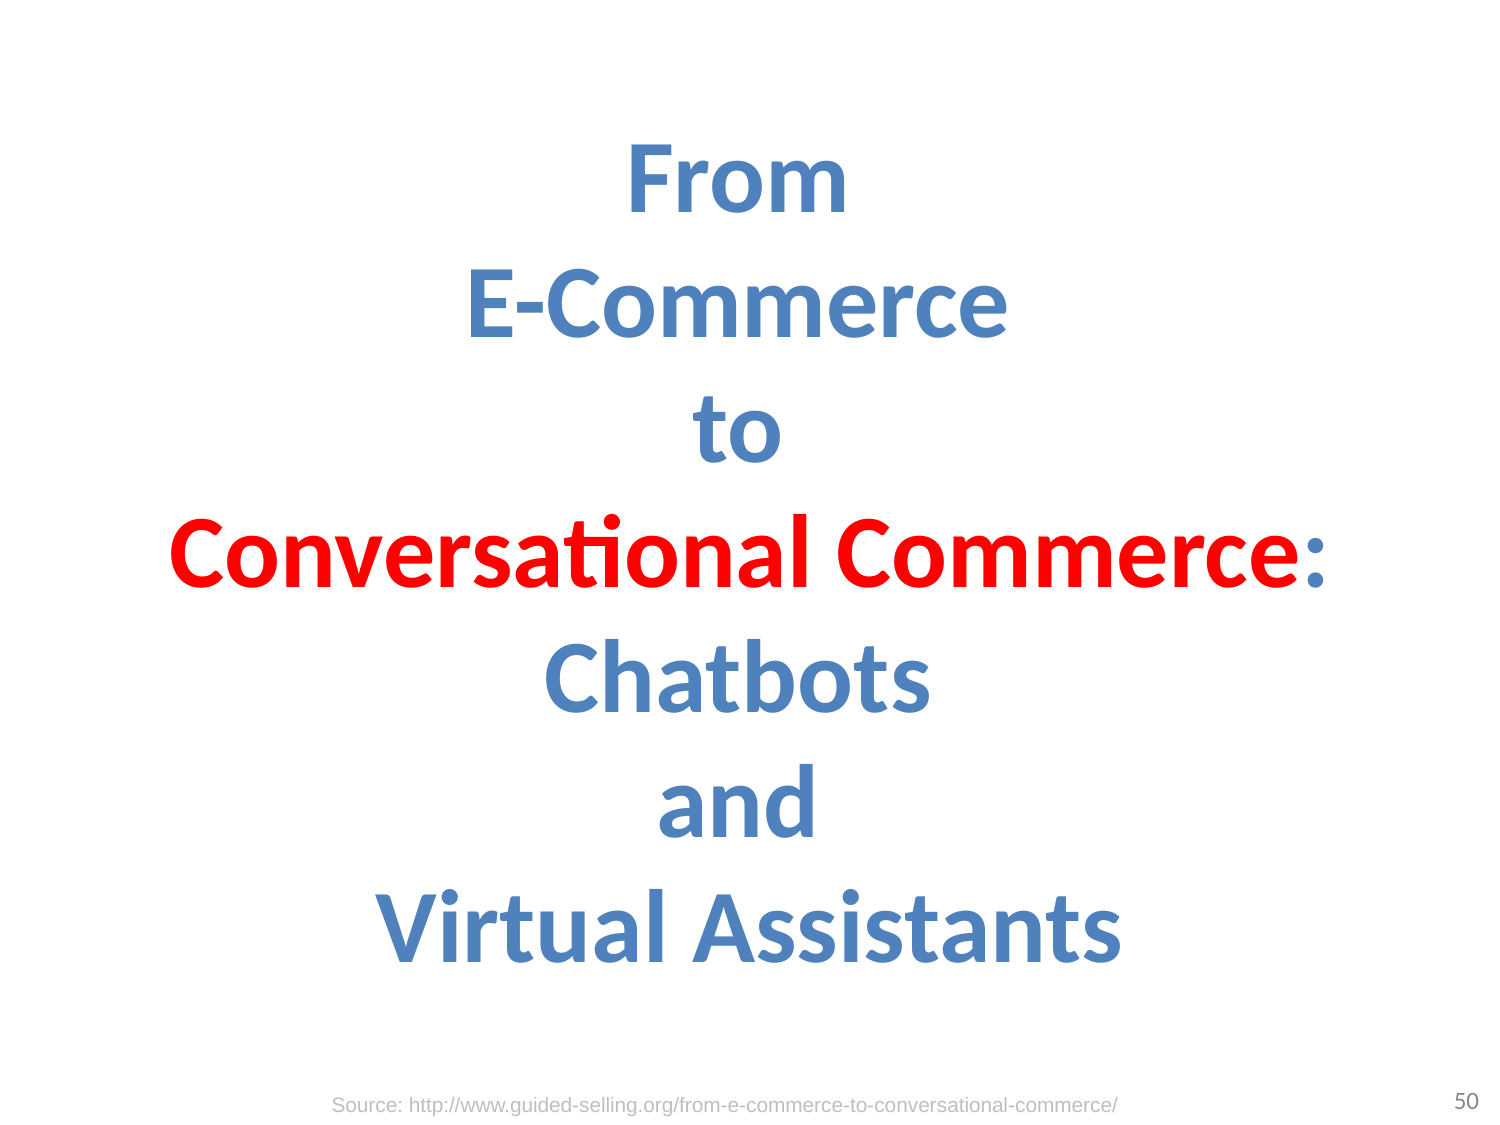

# From E-Commerce to Conversational Commerce: Chatbots and Virtual Assistants
50
Source: http://www.guided-selling.org/from-e-commerce-to-conversational-commerce/